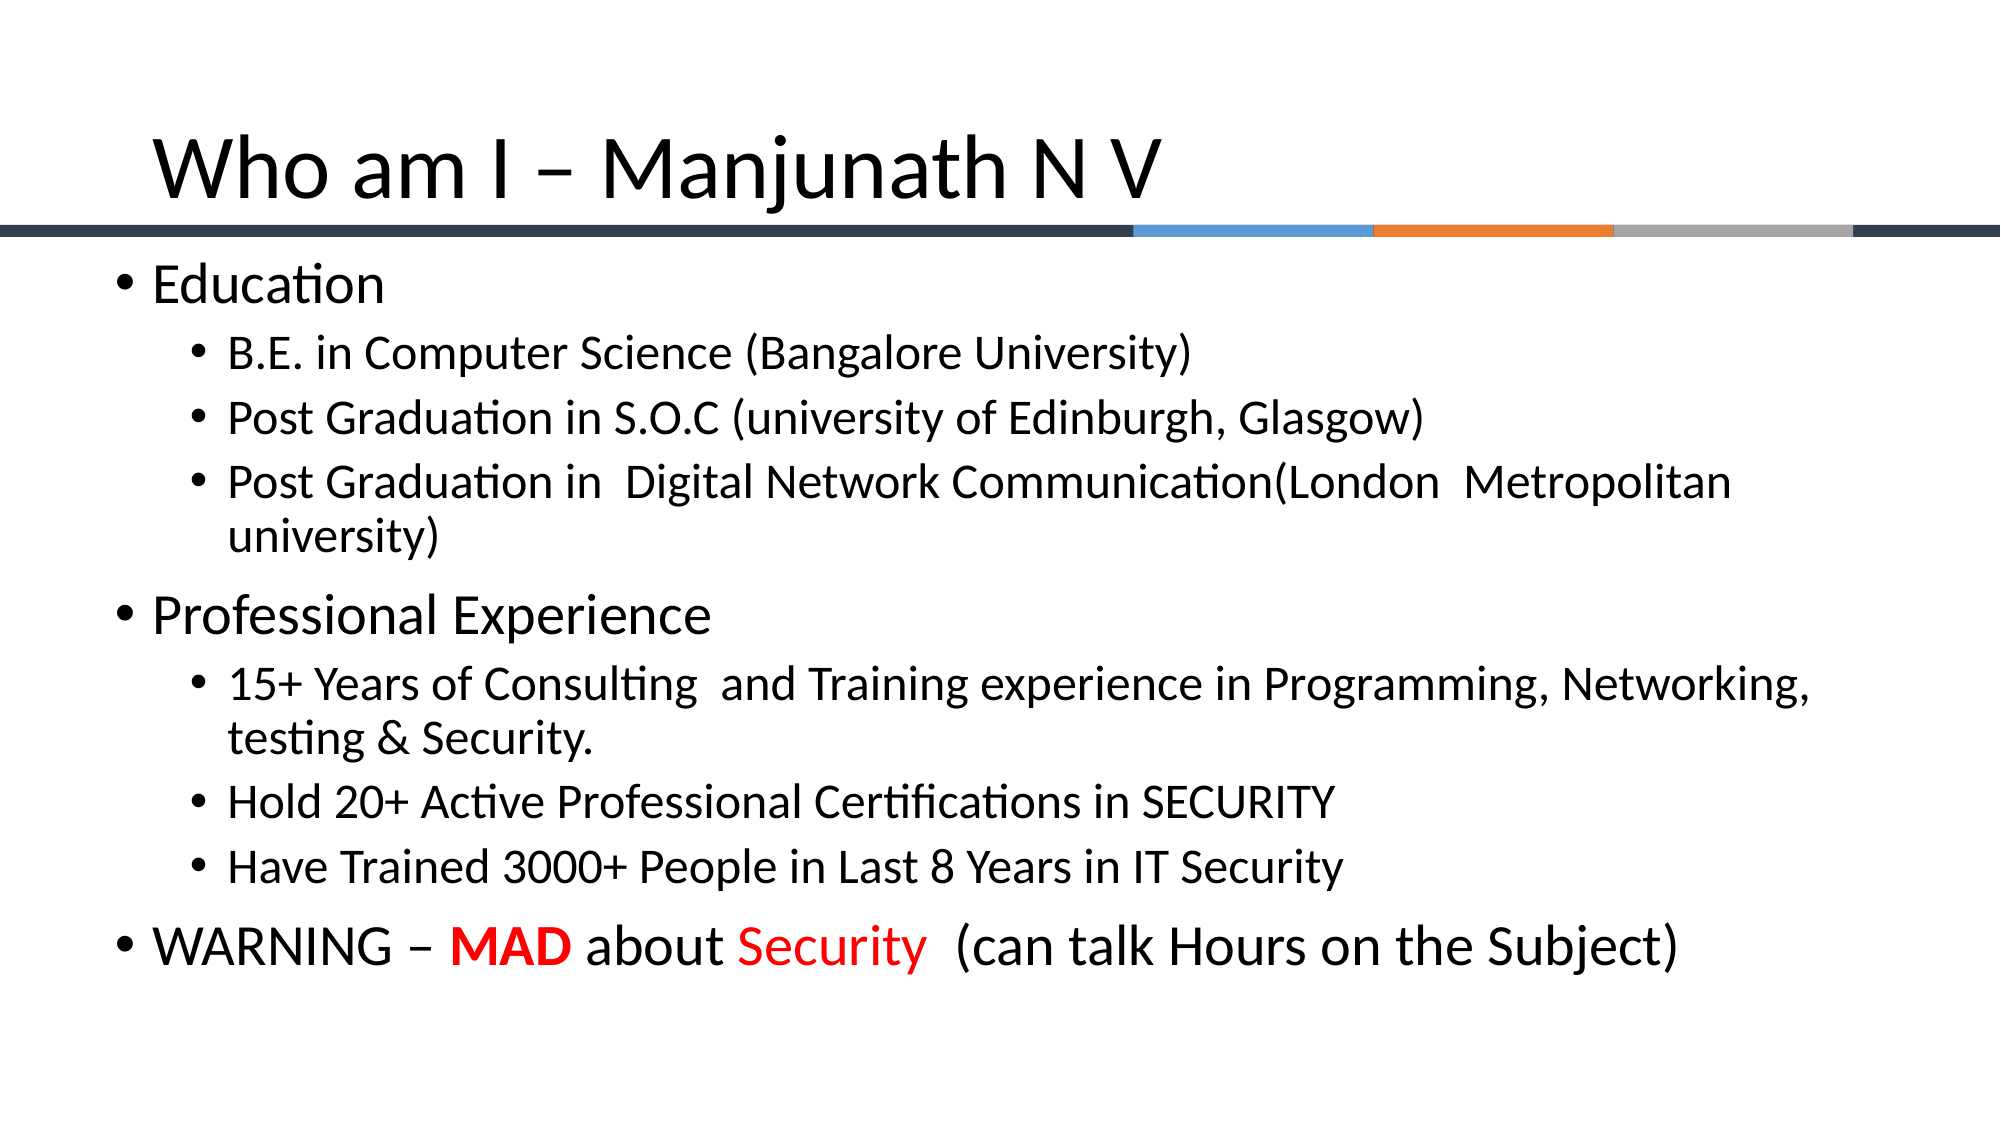

# Who am I – Manjunath N V
Education
B.E. in Computer Science (Bangalore University)
Post Graduation in S.O.C (university of Edinburgh, Glasgow)
Post Graduation in  Digital Network Communication(London  Metropolitan university)
Professional Experience
15+ Years of Consulting  and Training experience in Programming, Networking, testing & Security.
Hold 20+ Active Professional Certifications in SECURITY
Have Trained 3000+ People in Last 8 Years in IT Security
WARNING – MAD about Security  (can talk Hours on the Subject)